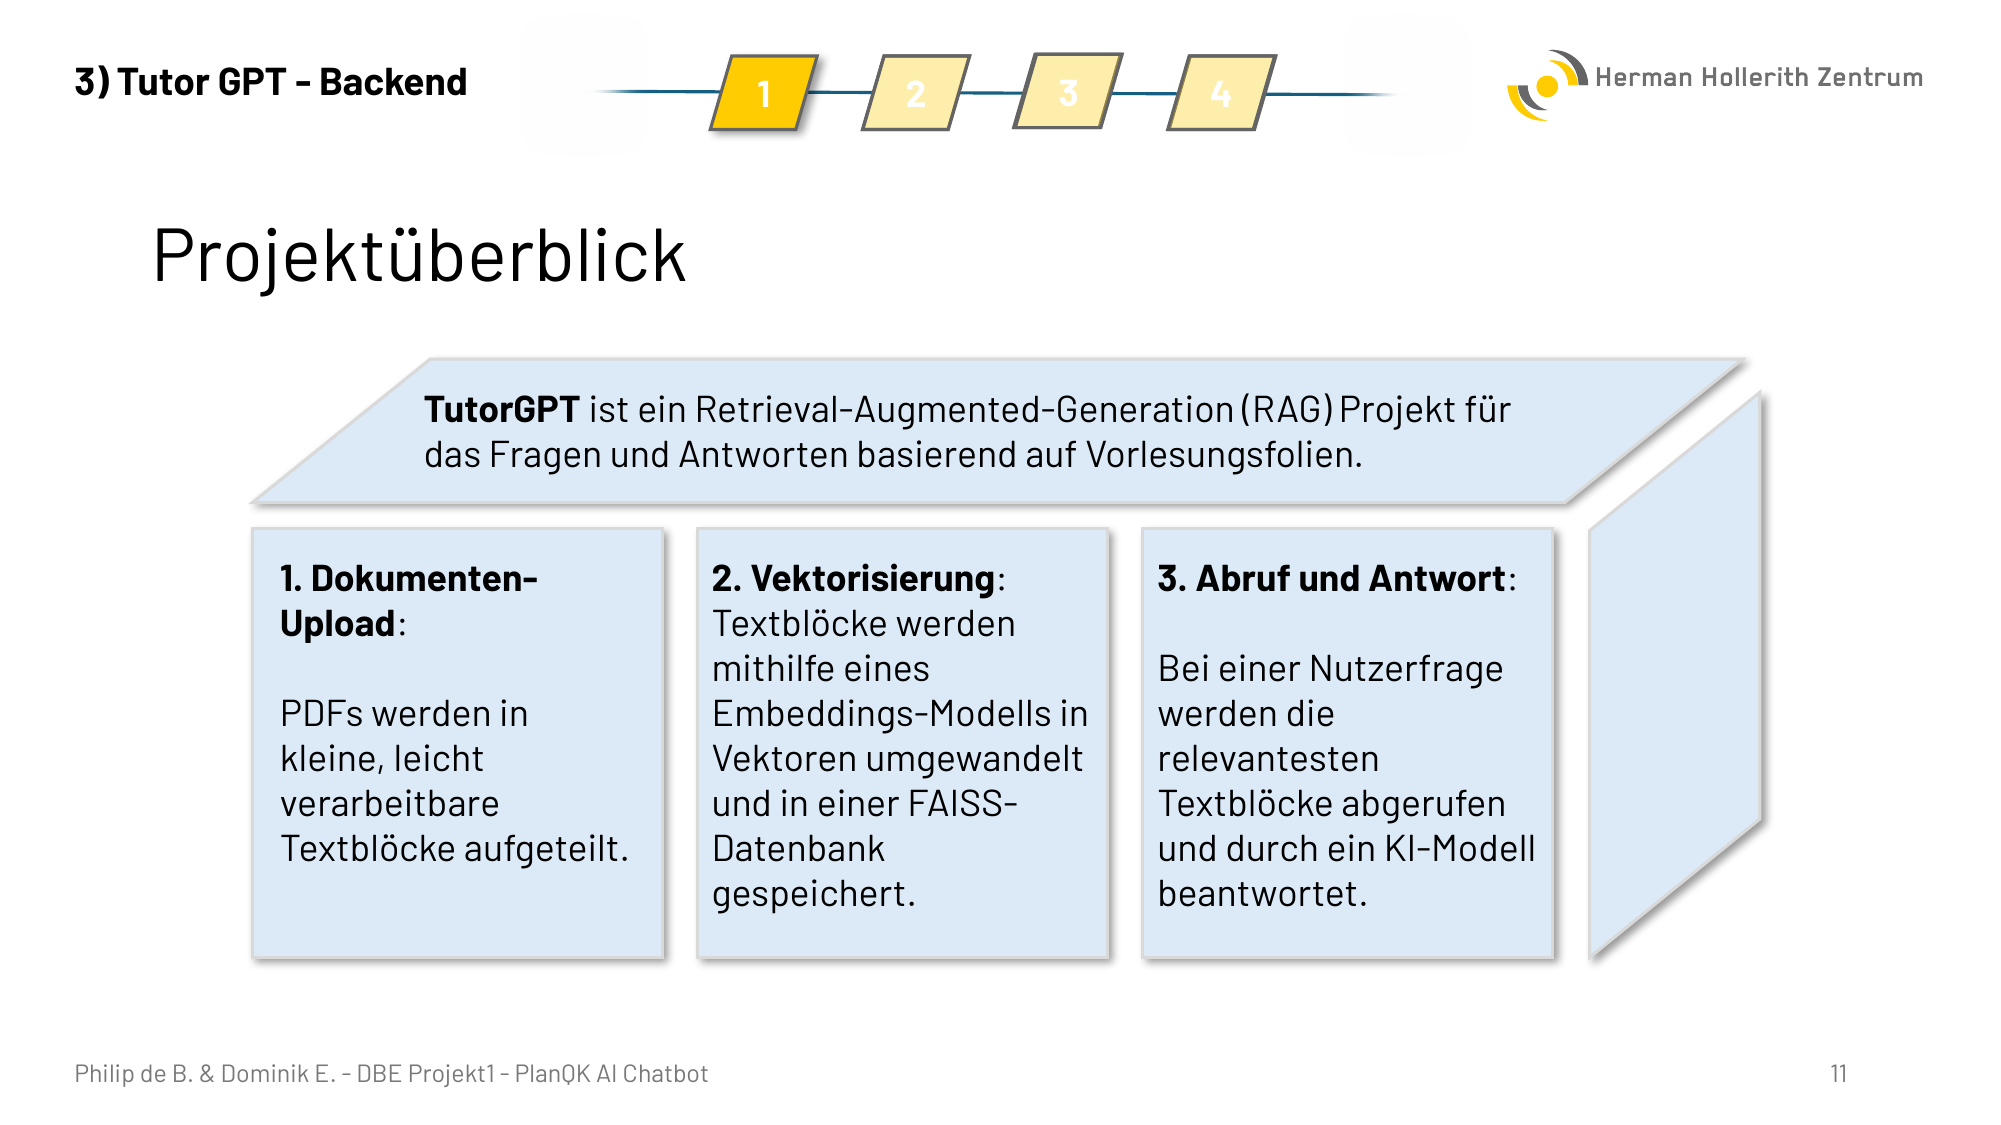

2
3
3) Tutor GPT - Backend
2
1
2
2
4
Projektüberblick

TutorGPT ist ein Retrieval-Augmented-Generation (RAG) Projekt für das Fragen und Antworten basierend auf Vorlesungsfolien.

 Dokumenten-Upload:
PDFs werden in kleine, leicht verarbeitbare Textblöcke aufgeteilt.
3. Abruf und Antwort:

Bei einer Nutzerfrage werden die relevantesten Textblöcke abgerufen und durch ein KI-Modell beantwortet.
2. Vektorisierung: Textblöcke werden mithilfe eines Embeddings-Modells in Vektoren umgewandelt und in einer FAISS-Datenbank gespeichert.

Philip de B. & Dominik E. - DBE Projekt1 - PlanQK AI Chatbot
11